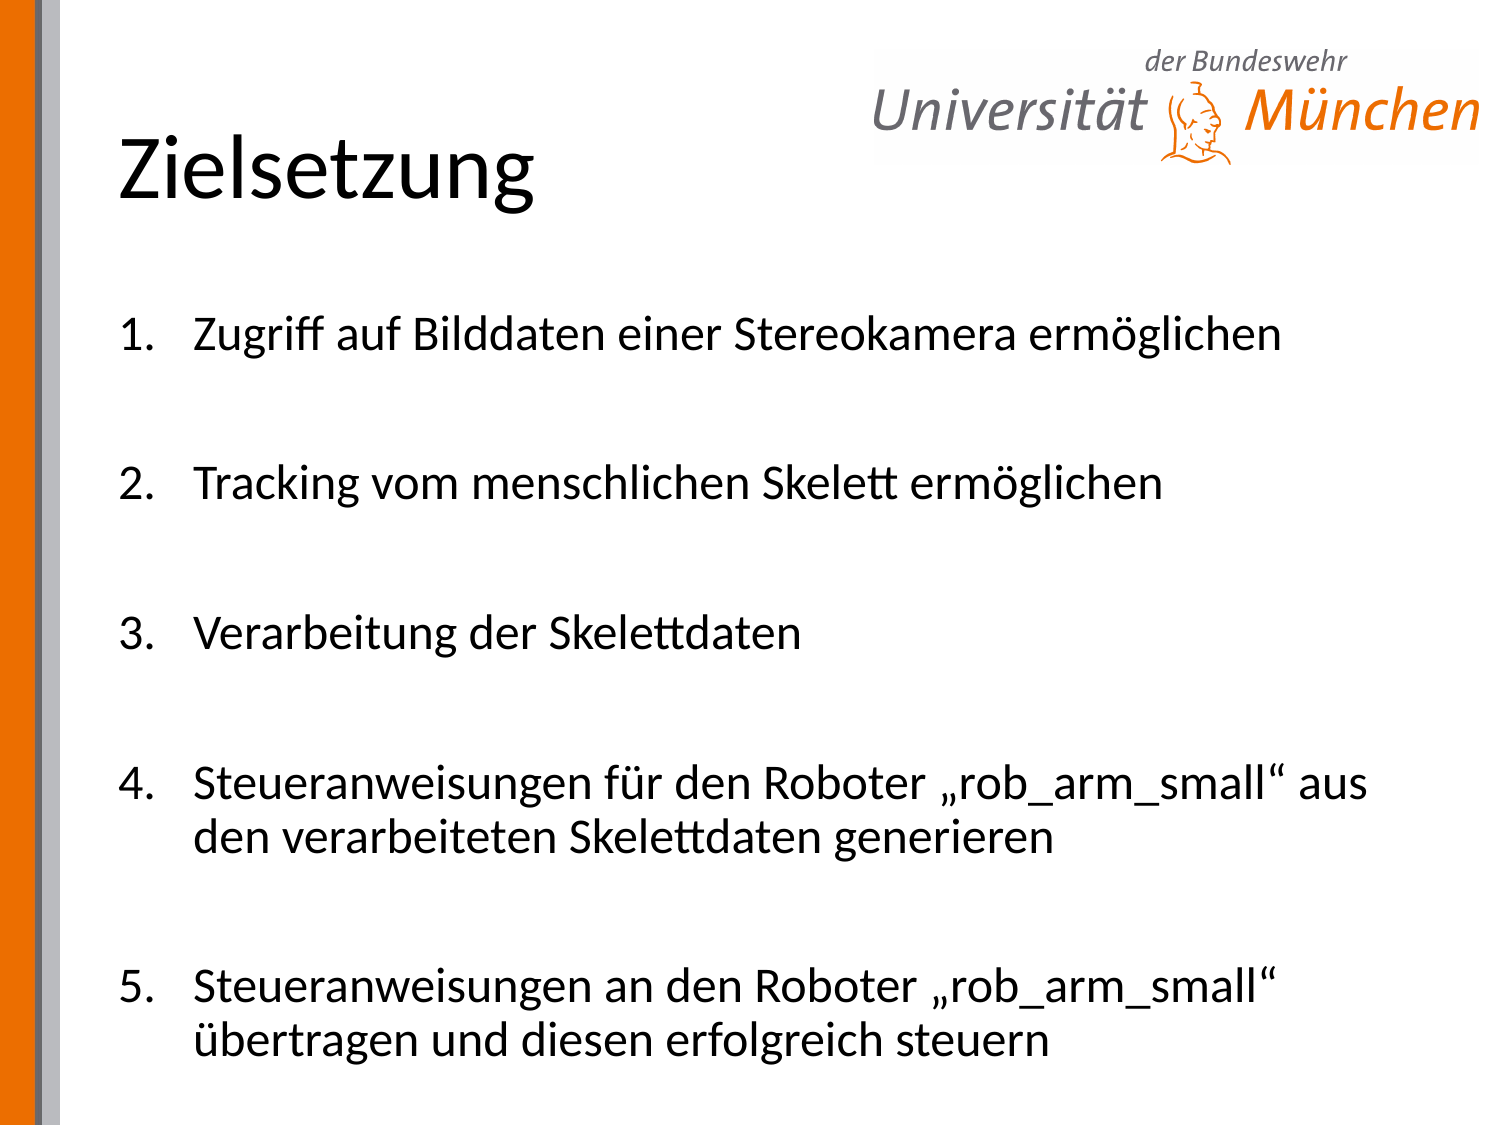

# Zielsetzung
Zugriff auf Bilddaten einer Stereokamera ermöglichen

Tracking vom menschlichen Skelett ermöglichen

Verarbeitung der Skelettdaten

Steueranweisungen für den Roboter „rob_arm_small“ aus den verarbeiteten Skelettdaten generieren

Steueranweisungen an den Roboter „rob_arm_small“ übertragen und diesen erfolgreich steuern